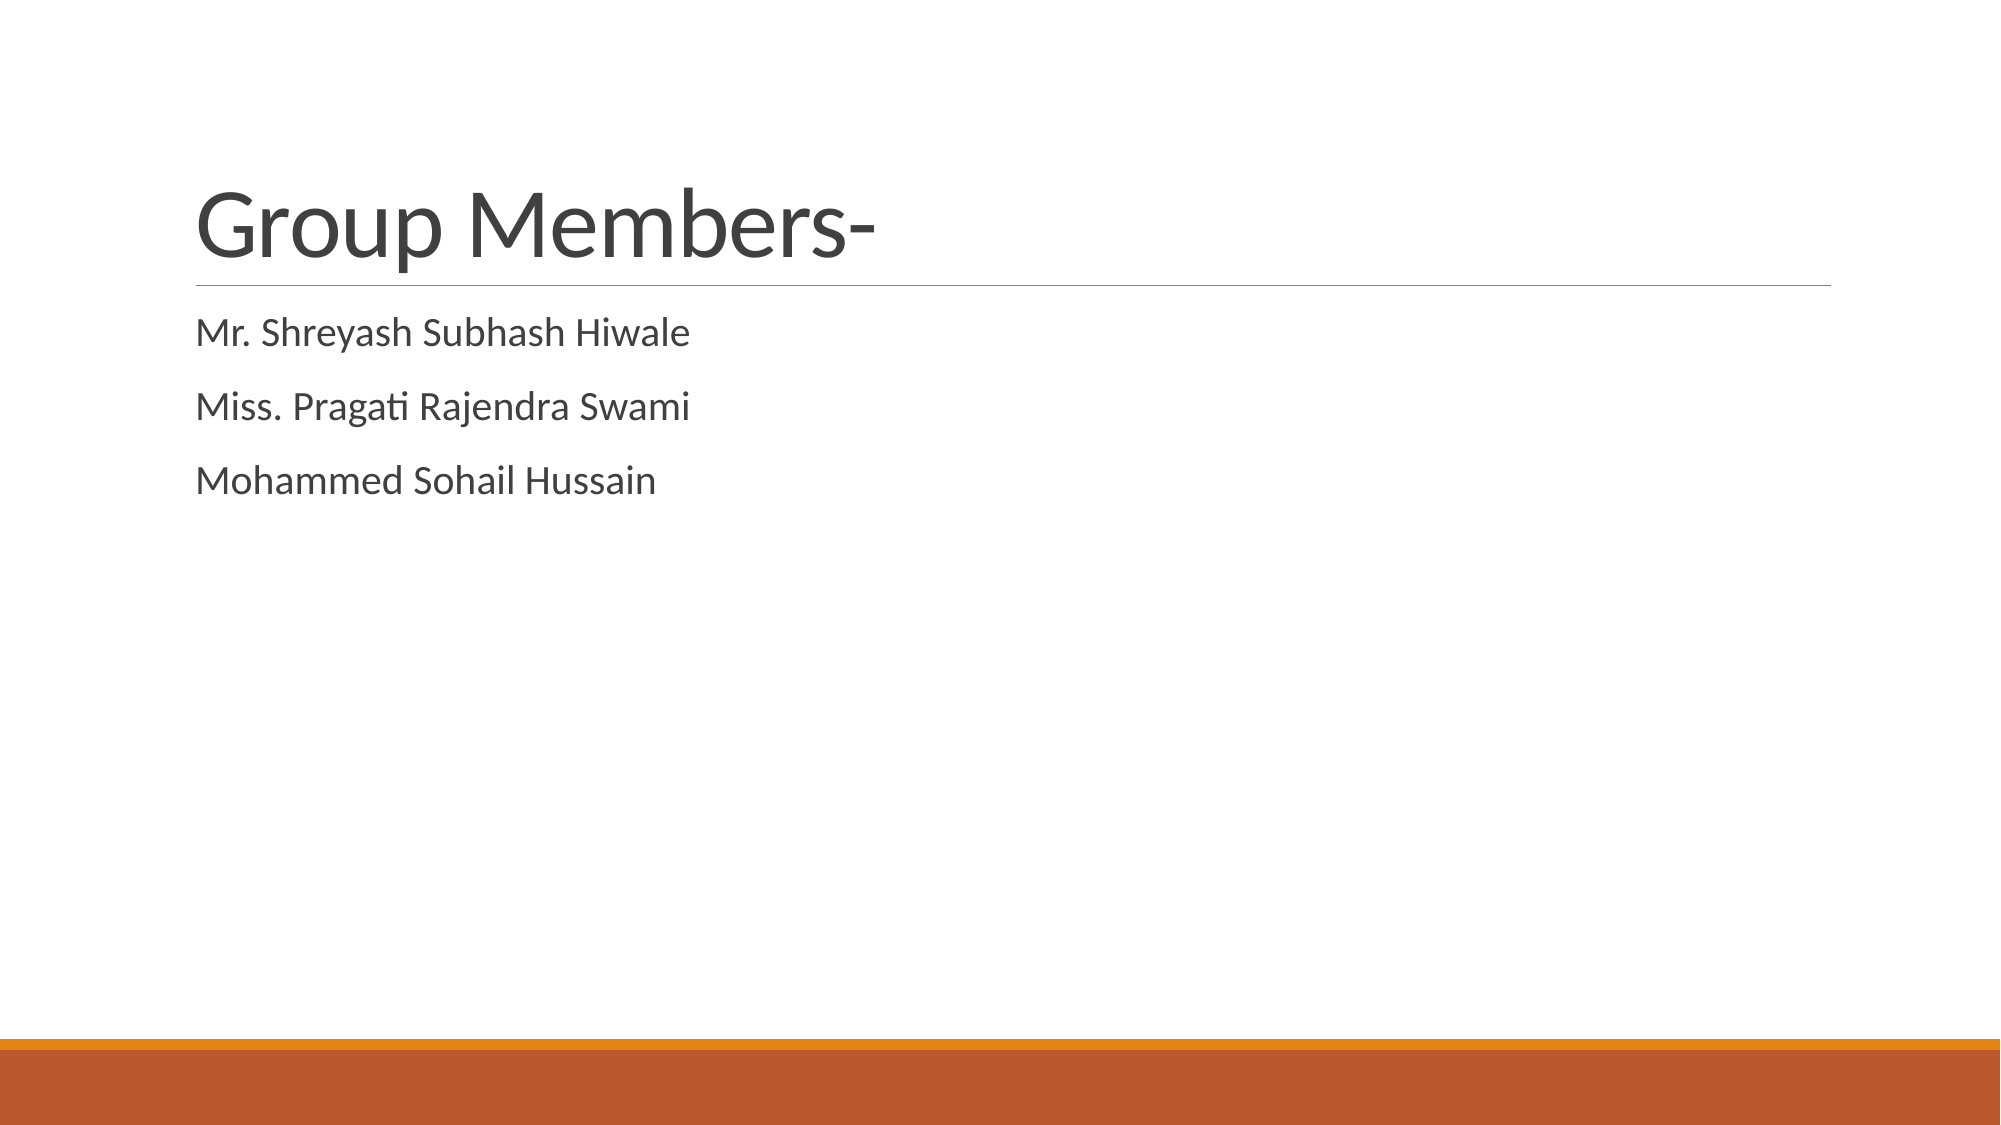

# Group Members-
Mr. Shreyash Subhash Hiwale
Miss. Pragati Rajendra Swami
Mohammed Sohail Hussain